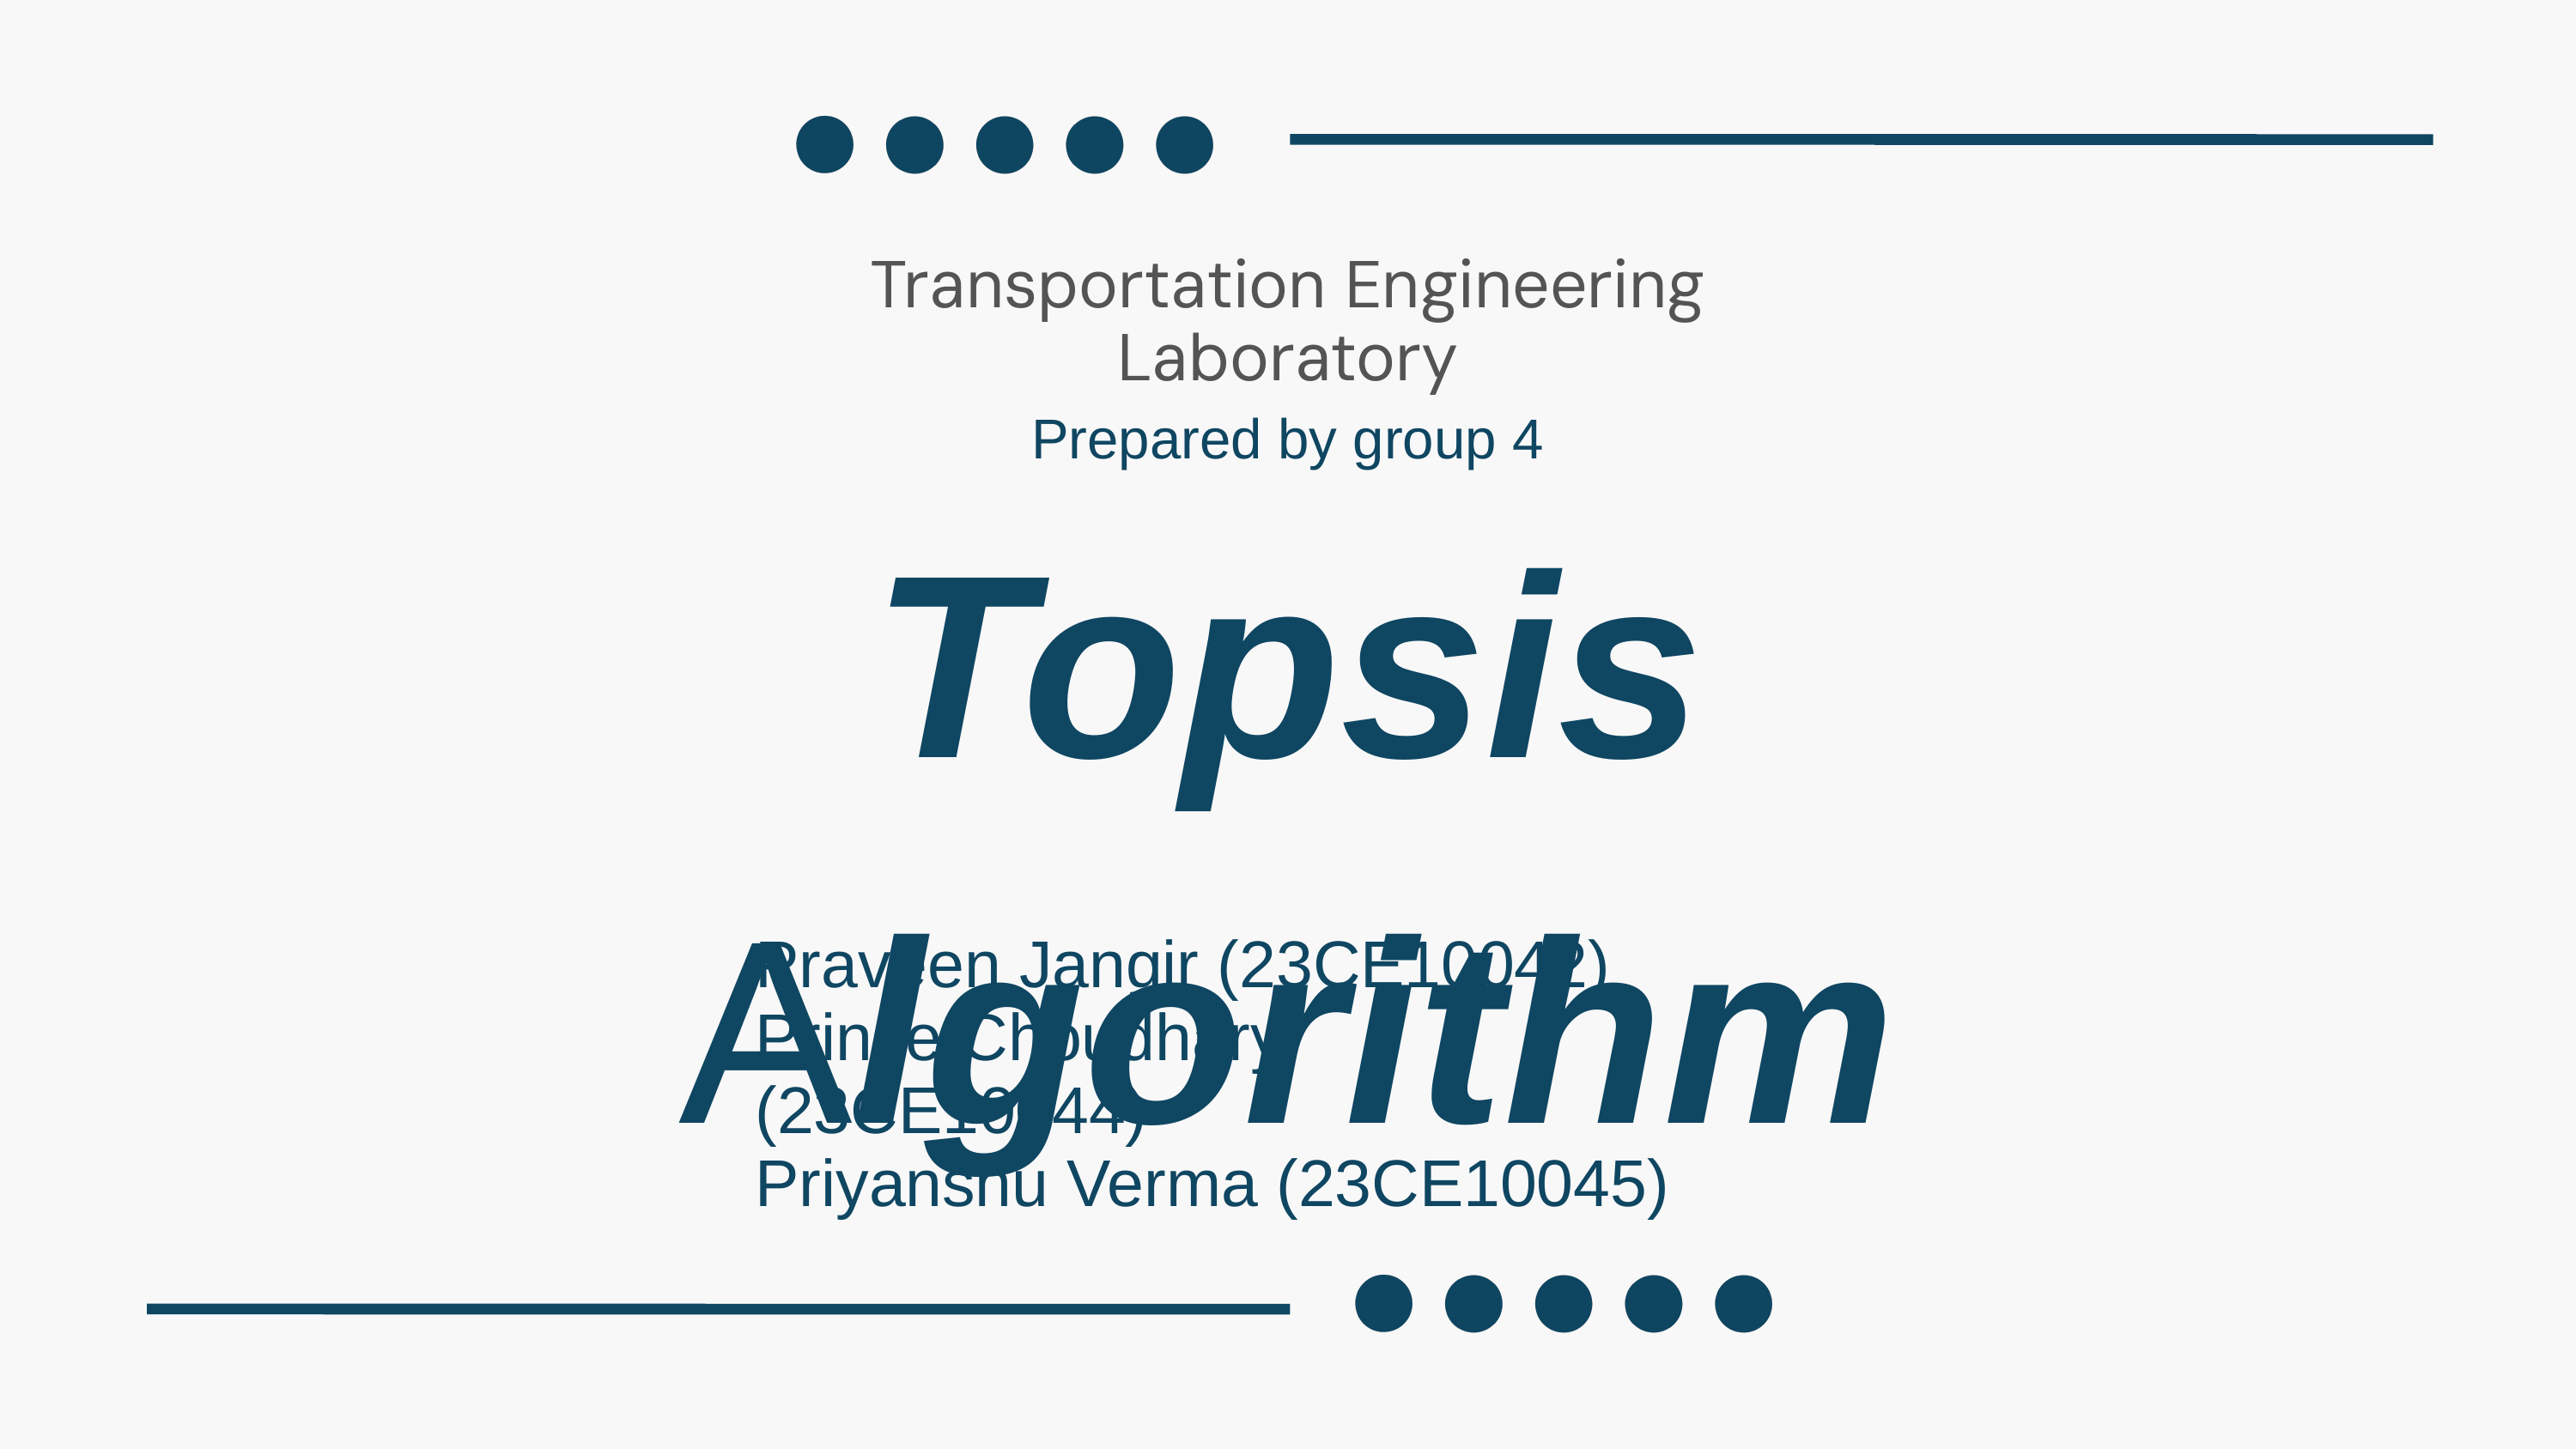

Transportation Engineering Laboratory
Prepared by group 4
Topsis Algorithm
Praveen Jangir (23CE10042)
Prince Choudhary (23CE10044)
Priyanshu Verma (23CE10045)